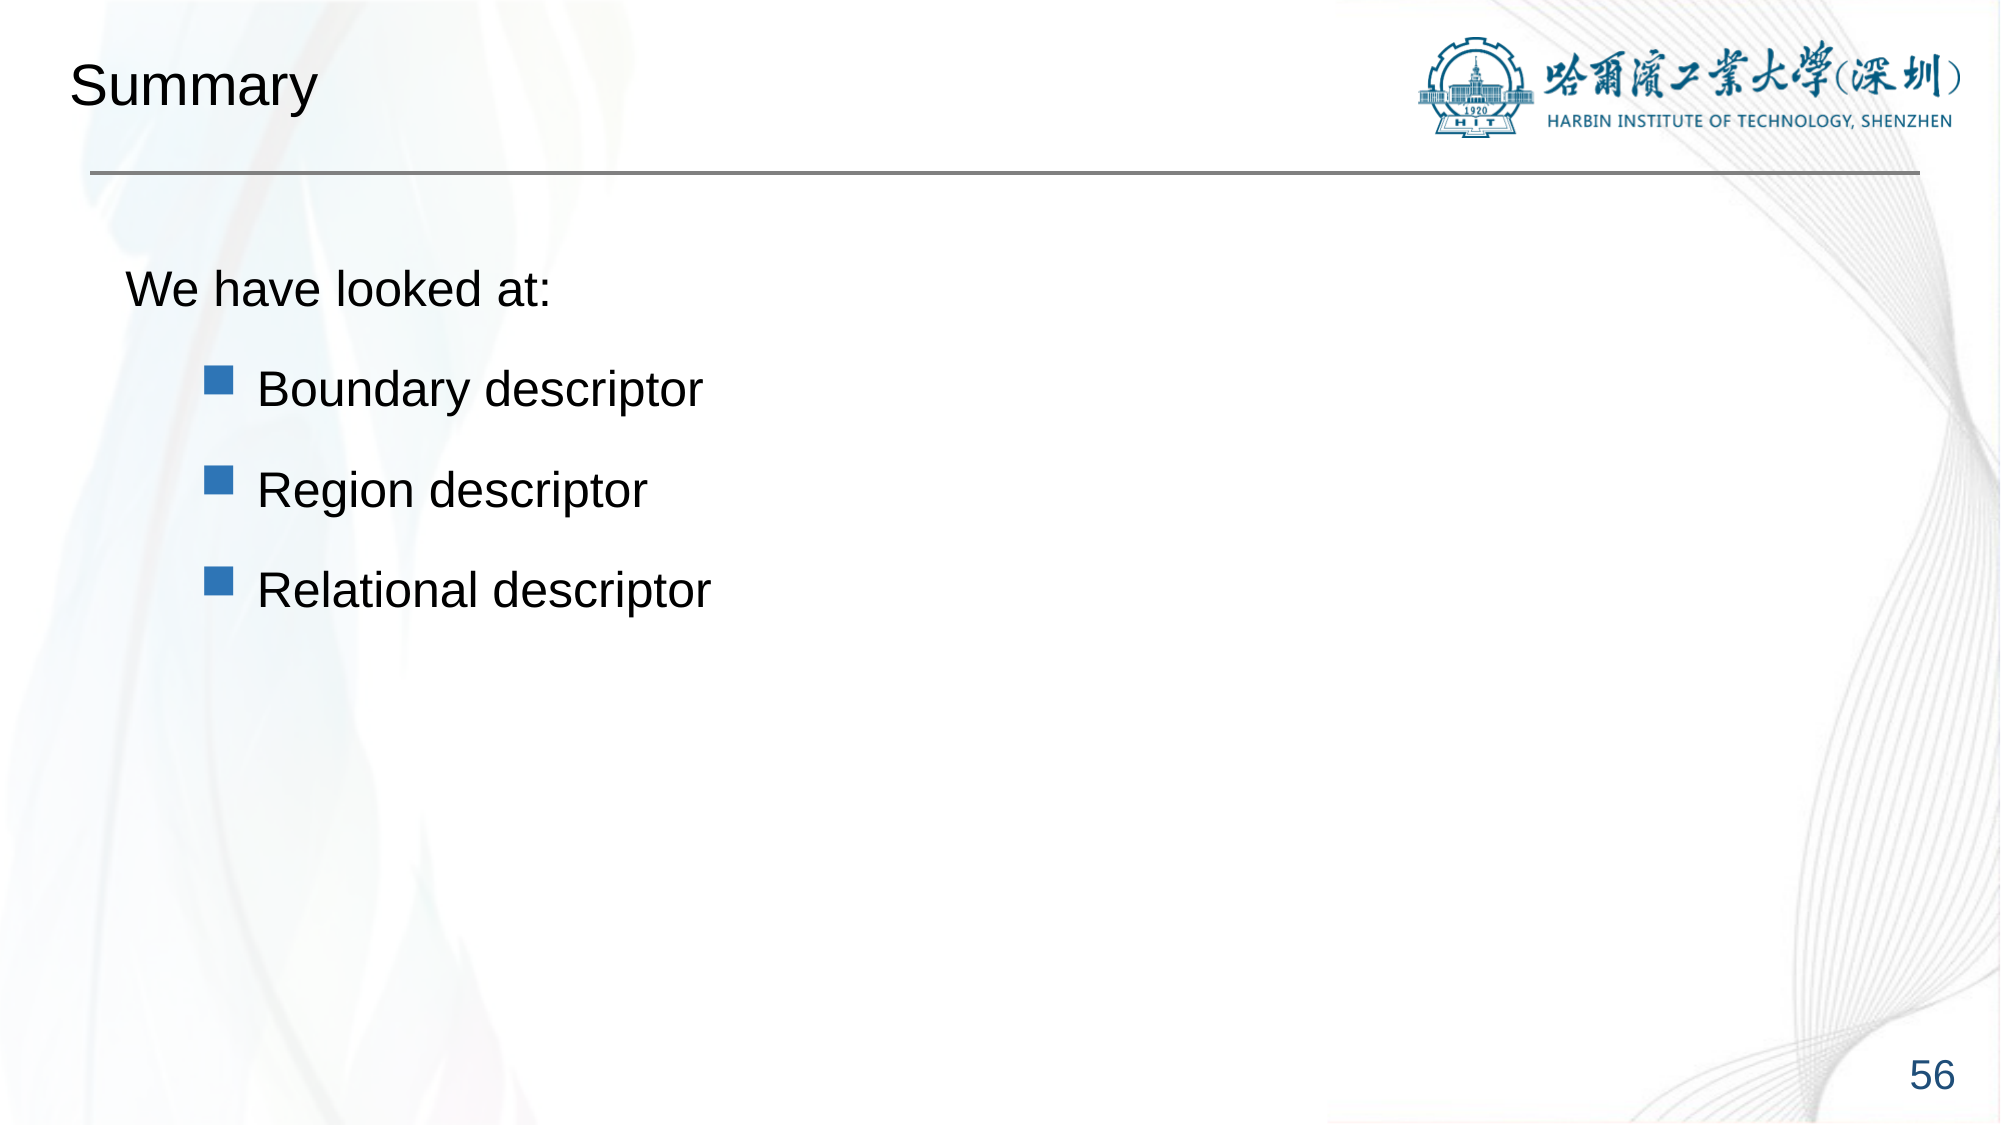

# Summary

We have looked at:
Boundary descriptor
Region descriptor
Relational descriptor
56